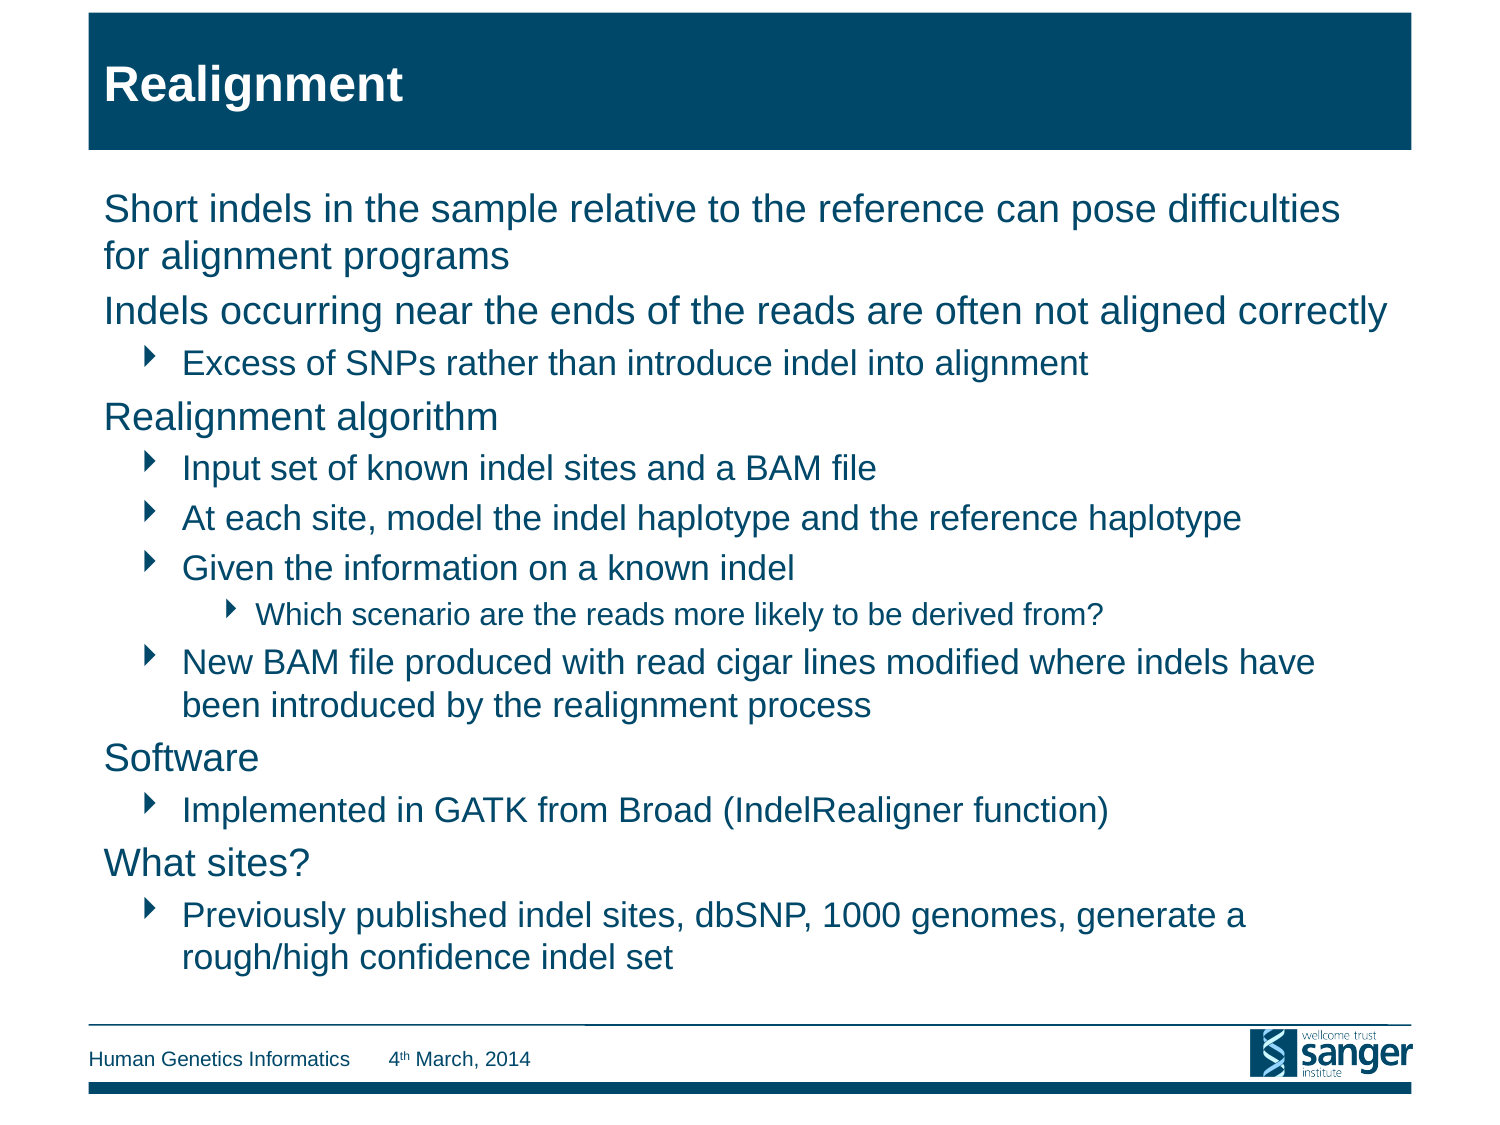

# Realignment
Short indels in the sample relative to the reference can pose difficulties for alignment programs
Indels occurring near the ends of the reads are often not aligned correctly
Excess of SNPs rather than introduce indel into alignment
Realignment algorithm
Input set of known indel sites and a BAM file
At each site, model the indel haplotype and the reference haplotype
Given the information on a known indel
Which scenario are the reads more likely to be derived from?
New BAM file produced with read cigar lines modified where indels have been introduced by the realignment process
Software
Implemented in GATK from Broad (IndelRealigner function)
What sites?
Previously published indel sites, dbSNP, 1000 genomes, generate a rough/high confidence indel set